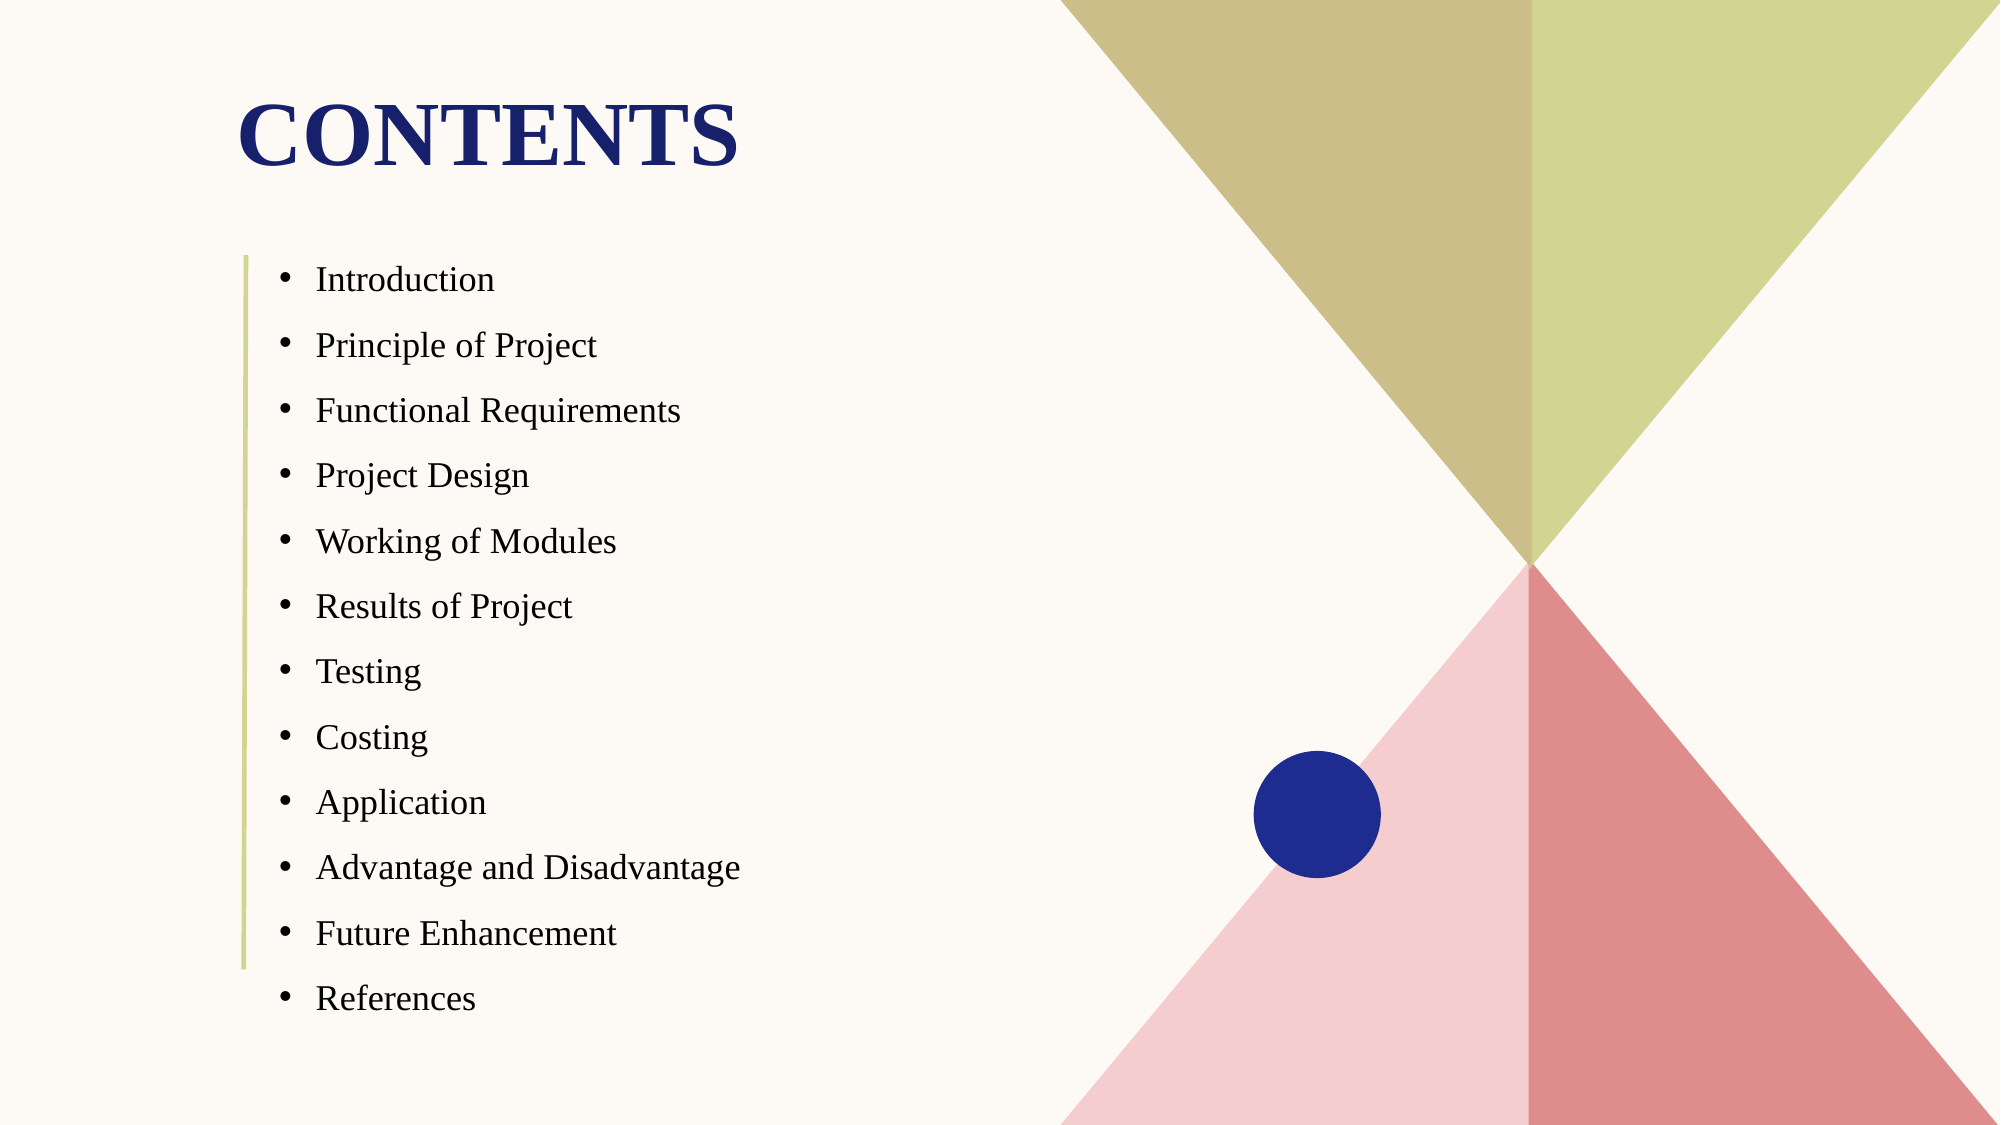

# CONTENTS
Introduction
Principle of Project
Functional Requirements
Project Design
Working of Modules
Results of Project
Testing
Costing
Application
Advantage and Disadvantage
Future Enhancement
References